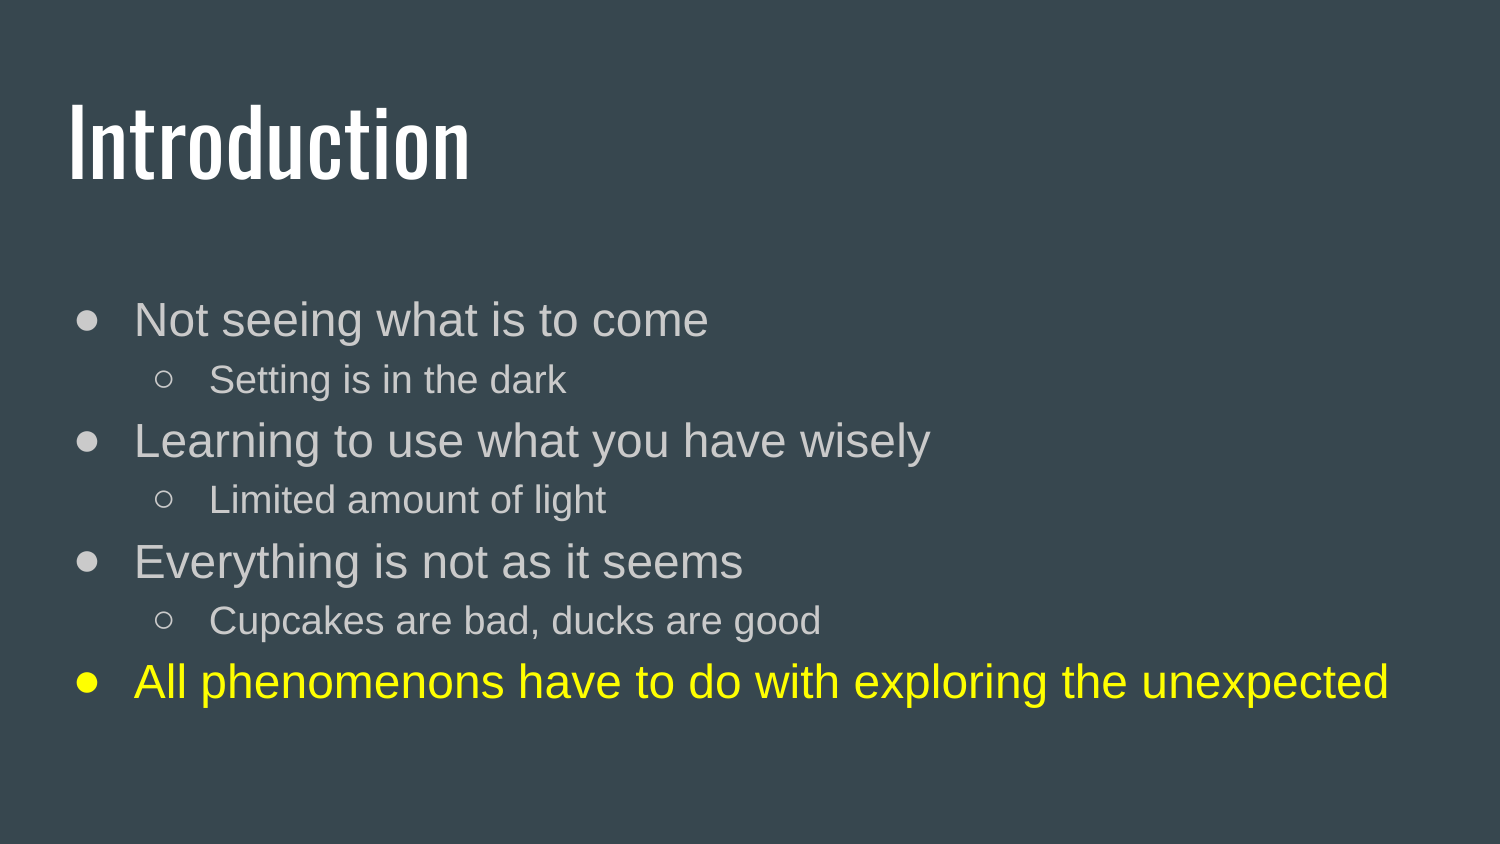

# Introduction
Not seeing what is to come
Setting is in the dark
Learning to use what you have wisely
Limited amount of light
Everything is not as it seems
Cupcakes are bad, ducks are good
All phenomenons have to do with exploring the unexpected